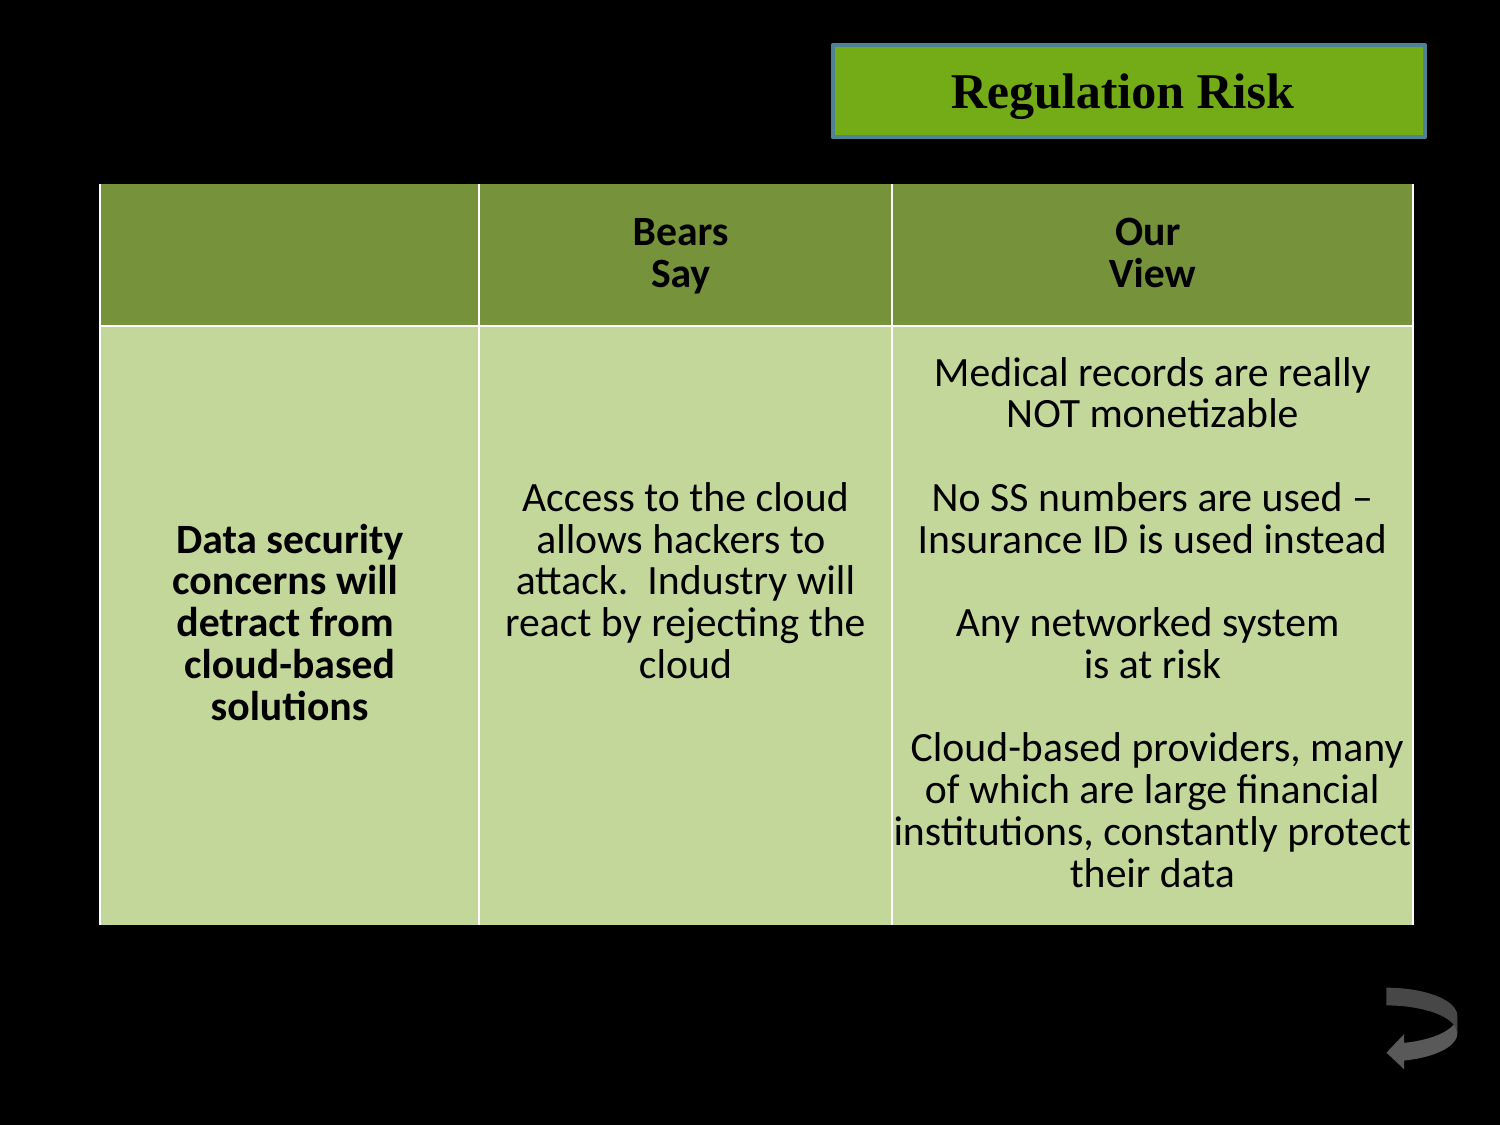

Regulation Risk
|  | Bears Say | Our View |
| --- | --- | --- |
| Data security concerns will detract from cloud-based solutions | Access to the cloud allows hackers to attack. Industry will react by rejecting the cloud | Medical records are really NOT monetizable No SS numbers are used – Insurance ID is used instead Any networked system is at risk Cloud-based providers, many of which are large financial institutions, constantly protect their data |